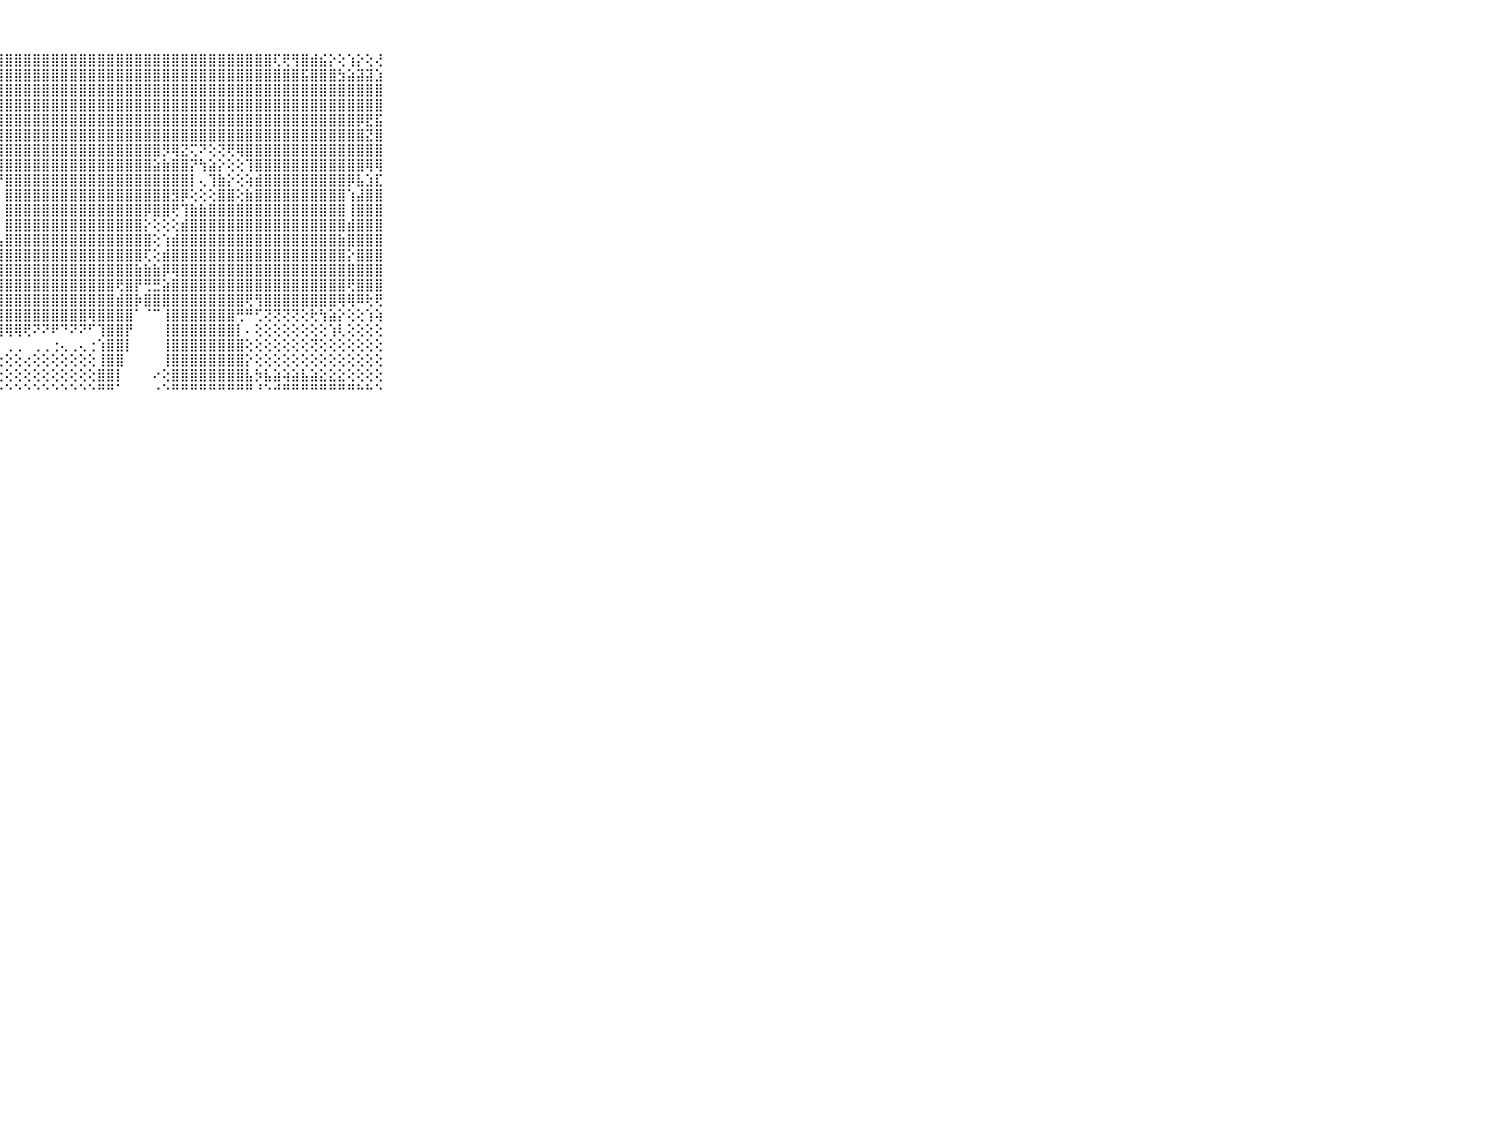

⠀⠀⠀⠀⠀⠀⠀⠀⠀⠀⠀⣿⣿⣿⣿⣿⣿⣿⣿⣿⣿⣿⣿⣿⣿⣿⣿⣿⣿⣿⣿⣿⣿⣿⣿⣿⣿⣿⣿⣿⣿⣿⣿⣿⣿⣿⣿⣿⣿⣿⣿⣿⣿⣿⣿⣿⣿⢏⢟⢻⣿⣾⣮⡕⢕⢱⡕⢕⢜⠀⠀⠀⠀⠀⠀⠀⠀⠀⠀⠀⠀
⠀⠀⠀⠀⠀⠀⠀⠀⠀⠀⠀⣿⣿⣿⣿⣿⣿⣿⣿⣿⣿⣿⣿⣿⣿⣿⣿⣿⣿⣿⣿⣿⣿⣿⣿⣿⣿⣿⣿⣿⣿⣿⣿⣿⣿⣿⣿⣿⣿⣿⣿⣿⣿⣿⣿⣿⣿⣿⣿⣿⣯⣿⣿⣿⣳⣵⣽⣽⣱⠀⠀⠀⠀⠀⠀⠀⠀⠀⠀⠀⠀
⠀⠀⠀⠀⠀⠀⠀⠀⠀⠀⠀⣿⣿⣿⣿⣿⣿⣿⣿⣿⣿⣿⣿⣿⣿⣿⣿⣿⣿⣿⣿⣿⣿⣿⣿⣿⣿⣿⣿⣿⣿⣿⣿⣿⣿⣿⣿⣿⣿⣿⣿⣿⣿⣿⣿⣿⣿⣿⣿⣿⣿⣿⣿⣿⣿⣿⣿⣿⣿⠀⠀⠀⠀⠀⠀⠀⠀⠀⠀⠀⠀
⠀⠀⠀⠀⠀⠀⠀⠀⠀⠀⠀⣿⣿⣿⣿⣿⣿⣿⣿⣿⣿⣿⣿⣿⣿⣿⣿⣿⣿⣿⣿⣿⣿⣿⣿⣿⣿⣿⣿⣿⣿⣿⣿⣿⣿⣿⣿⣿⣿⣿⣿⣿⣿⣿⣿⣿⣿⣿⣿⣿⣿⣿⣿⣿⣿⣿⣿⣿⣿⠀⠀⠀⠀⠀⠀⠀⠀⠀⠀⠀⠀
⠀⠀⠀⠀⠀⠀⠀⠀⠀⠀⠀⣿⣿⣿⢟⢟⢝⢝⢝⢝⢝⢟⢿⣿⣿⣿⣿⣿⣿⣿⣿⣿⣿⣿⣿⣿⣿⣿⣿⣿⣿⣿⣿⣿⣿⣿⣿⣿⣿⣿⣿⣿⣿⣿⣿⣿⣿⣿⣿⣿⣿⣿⣿⣿⣿⣿⡿⣟⣯⠀⠀⠀⠀⠀⠀⠀⠀⠀⠀⠀⠀
⠀⠀⠀⠀⠀⠀⠀⠀⠀⠀⠀⢟⢝⢕⣅⣁⣁⣁⣈⢙⠑⠣⢕⡜⢝⢿⣿⣿⣿⣿⣿⣿⣿⣿⣿⣿⣿⣿⣿⣿⣿⣿⣿⣿⣿⣿⣿⣿⣿⣿⣿⣿⣿⣿⣿⣿⣿⣿⣿⣿⣿⣿⣿⣿⣿⣿⣿⣝⣿⠀⠀⠀⠀⠀⠀⠀⠀⠀⠀⠀⠀
⠀⠀⠀⠀⠀⠀⠀⠀⠀⠀⠀⢕⢕⢕⢕⢕⢅⢕⢜⢝⠙⢅⢕⢝⢷⡕⢻⣿⣿⣿⣿⣿⣿⣿⣿⣿⣿⣿⣿⣿⣿⣿⣿⣿⣿⡻⢿⣝⢍⠝⢕⢝⢟⢿⣿⣿⣿⣿⣿⣿⣿⣿⣿⣿⣿⣿⣿⣿⣿⠀⠀⠀⠀⠀⠀⠀⠀⠀⠀⠀⠀
⠀⠀⠀⠀⠀⠀⠀⠀⠀⠀⠀⣕⣕⣕⢕⢕⢕⢕⢕⢕⢕⢕⢕⢕⢕⢹⣇⢹⣿⣿⣿⣿⣿⣿⣿⣿⣿⣿⣿⣿⣿⣿⣿⣿⣵⣷⣿⣿⡝⢳⣵⡕⢕⢕⢹⣿⣿⣿⣿⣿⣿⣿⣿⣿⣿⣿⣿⢿⢿⠀⠀⠀⠀⠀⠀⠀⠀⠀⠀⠀⠀
⠀⠀⠀⠀⠀⠀⠀⠀⠀⠀⠀⣿⣿⣿⣿⣿⣿⣷⣷⣧⣵⣵⣕⣕⣕⡕⣿⡞⣿⣿⣿⣿⣿⣿⣿⣿⣿⣿⣿⣿⣿⣿⣿⣿⣿⣿⣿⣿⡇⢄⢹⣷⡕⢕⢵⣾⣿⣿⣿⣿⣿⣿⣿⣿⣿⡿⣧⣱⣏⠀⠀⠀⠀⠀⠀⠀⠀⠀⠀⠀⠀
⠀⠀⠀⠀⠀⠀⠀⠀⠀⠀⠀⣿⣿⣿⣿⣿⣿⣿⣿⣿⣿⣿⣿⣿⣿⣿⣿⡇⣿⣿⣿⣿⣿⣿⣿⣿⣿⣿⣿⣿⣿⣿⣿⣿⣿⣿⣻⡿⢕⢕⢕⣿⣿⢕⣷⣿⣿⣿⣿⣿⣿⣿⣿⣿⣿⢱⣼⣿⣿⠀⠀⠀⠀⠀⠀⠀⠀⠀⠀⠀⠀
⠀⠀⠀⠀⠀⠀⠀⠀⠀⠀⠀⣿⣿⣿⣿⣿⣿⣿⣿⣿⣿⣿⣿⣿⣿⣿⣿⡇⣿⣿⣿⣿⣿⣿⣿⣿⣿⣿⣿⣿⣿⣿⣿⡿⣿⣿⢟⢹⣷⣷⣿⣿⣿⣿⣿⣿⣿⣿⣿⣿⣿⣿⣿⣿⣿⢸⣿⣿⣿⠀⠀⠀⠀⠀⠀⠀⠀⠀⠀⠀⠀
⠀⠀⠀⠀⠀⠀⠀⠀⠀⠀⠀⣿⣿⣿⣿⣿⣿⣿⣿⣿⣿⣿⣿⣿⣿⣿⣿⡇⣿⣿⣿⣿⣿⣿⣿⣿⣿⣿⣿⣿⣿⣿⣿⡕⢕⢕⢕⣾⣿⣿⣿⣿⣿⣿⣿⣿⣿⣿⣿⣿⣿⣿⣿⣿⣿⣾⣿⣿⣿⠀⠀⠀⠀⠀⠀⠀⠀⠀⠀⠀⠀
⠀⠀⠀⠀⠀⠀⠀⠀⠀⠀⠀⣿⣿⣿⣿⣿⣿⣿⣿⣿⣿⣿⣿⣿⣿⣿⣿⢣⣿⣿⣿⣿⣿⣿⣿⣿⣿⣿⣿⣿⣿⣿⣿⣿⢕⢱⣾⣿⣿⣿⣿⣿⣿⣿⣿⣿⣿⣿⣿⣿⣿⣿⣿⣿⣷⣿⣿⣿⣿⠀⠀⠀⠀⠀⠀⠀⠀⠀⠀⠀⠀
⠀⠀⠀⠀⠀⠀⠀⠀⠀⠀⠀⣿⣿⣿⣿⣿⣿⣿⣿⣿⣿⣿⣿⣿⣿⣿⡯⢸⣿⣿⣿⣿⣿⣿⣿⣿⣿⣿⣿⣿⣿⣿⣿⢏⢕⣾⣿⣿⣿⣿⣿⣿⣿⣿⣿⣿⣿⣿⣿⣿⣿⣿⣿⣿⣿⡕⣿⣿⣿⠀⠀⠀⠀⠀⠀⠀⠀⠀⠀⠀⠀
⠀⠀⠀⠀⠀⠀⠀⠀⠀⠀⠀⣿⣿⣿⣿⣿⣿⣿⣿⣿⣿⣿⣿⣿⣿⣿⡗⢸⣿⣿⣿⣿⣿⣿⣿⣿⣿⣿⣿⣿⣿⣿⣷⣷⣷⡿⢿⣿⣿⣿⣿⣿⣿⣿⣿⣿⣿⣿⣿⣿⣿⣿⣿⣿⣿⣿⣿⣿⣿⠀⠀⠀⠀⠀⠀⠀⠀⠀⠀⠀⠀
⠀⠀⠀⠀⠀⠀⠀⠀⠀⠀⠀⣿⣿⣿⣿⣿⣿⣿⣿⣿⣿⣿⣿⣿⣿⣿⡇⢸⣿⣿⣿⣿⣿⣿⣿⣿⣿⣿⣿⣿⢟⣿⡟⢛⣛⣵⣿⣿⣿⣿⣿⣿⣿⣿⣿⣿⣿⣿⣿⣿⣿⣿⣿⣿⣿⢟⣿⣿⣿⠀⠀⠀⠀⠀⠀⠀⠀⠀⠀⠀⠀
⠀⠀⠀⠀⠀⠀⠀⠀⠀⠀⠀⣿⣿⣿⣿⣿⣿⣿⣿⣿⣿⣿⣿⣿⣿⣿⡏⢸⣿⣿⣿⣿⣿⣿⣿⣿⣿⣿⣿⣿⣾⣿⡷⣿⣿⣿⣿⣿⣿⣿⣿⣿⣿⣿⢟⢻⣿⣿⣿⣿⣿⣿⣿⣿⢿⢿⠿⢗⢟⠀⠀⠀⠀⠀⠀⠀⠀⠀⠀⠀⠀
⠀⠀⠀⠀⠀⠀⠀⠀⠀⠀⠀⢟⢟⢟⢟⢟⢟⢟⢟⢟⢟⢻⢟⢟⢟⢟⢇⢸⣿⣿⣿⣿⣿⣿⣿⣿⣿⢿⣿⣿⣿⣿⠁⠈⠉⢸⣿⣿⣿⣿⣿⣿⣿⢛⠛⢋⢝⢝⢝⢝⢕⢗⢳⣵⡕⢕⢕⢱⢵⠀⠀⠀⠀⠀⠀⠀⠀⠀⠀⠀⠀
⠀⠀⠀⠀⠀⠀⠀⠀⠀⠀⠀⢜⢝⢹⣵⢵⢗⢇⢕⢗⣕⣕⣕⣕⣕⣱⣥⣼⢿⢿⢟⠝⠝⠟⠙⠝⠝⠋⢹⣿⣿⡟⠀⠀⠀⢸⣿⣿⣿⣿⣿⣿⣿⡇⠄⢕⢕⢕⢕⢕⢕⢕⢕⢱⢇⢕⢕⢕⢕⠀⠀⠀⠀⠀⠀⠀⠀⠀⠀⠀⠀
⠀⠀⠀⠀⠀⠀⠀⠀⠀⠀⠀⣷⢷⢷⠾⠿⠟⠟⠛⠛⢛⠙⠙⢉⢉⢁⢁⠀⢀⢀⠀⢀⢀⢐⢄⢀⢄⢐⢱⣿⣿⡇⠀⠀⠀⢸⣿⣿⣿⣿⣿⣿⣿⣿⢕⢕⢕⢕⢕⢕⢕⢝⢕⢕⢕⢕⢕⢕⢕⠀⠀⠀⠀⠀⠀⠀⠀⠀⠀⠀⠀
⠀⠀⠀⠀⠀⠀⠀⠀⠀⠀⠀⠀⢄⢄⢔⢕⢕⢕⢕⢕⢕⢕⢕⢕⢕⢕⢕⢔⢕⢕⢔⢕⢕⢕⢕⢕⢕⢕⢸⣿⣿⠀⠀⠀⠀⢸⣿⣿⣿⣿⣿⣿⣿⣿⡕⢕⢕⢕⢕⢕⢕⢕⢕⢕⢕⢕⢕⢕⢕⠀⠀⠀⠀⠀⠀⠀⠀⠀⠀⠀⠀
⠀⠀⠀⠀⠀⠀⠀⠀⠀⠀⠀⢕⢕⢕⢕⢕⢕⢕⢕⢕⢕⢕⢕⢕⢕⢕⢕⢕⢕⢕⢕⢕⢕⢕⢕⢕⢕⢕⣿⣿⡇⠀⠀⠀⠔⢕⣿⣿⣿⣿⣿⣿⣿⣿⣧⡳⣧⣵⢵⣵⣧⣵⣕⣕⣕⢕⢕⢕⢕⠀⠀⠀⠀⠀⠀⠀⠀⠀⠀⠀⠀
⠀⠀⠀⠀⠀⠀⠀⠀⠀⠀⠀⠑⠑⠑⠑⠑⠑⠑⠑⠑⠑⠑⠑⠑⠑⠑⠑⠑⠑⠑⠑⠑⠑⠑⠑⠑⠑⠑⠛⠛⠁⠀⠀⠀⠐⠑⠛⠛⠛⠛⠛⠛⠛⠛⠛⠘⠑⠚⠛⠛⠛⠛⠛⠛⠛⠛⠓⠓⠑⠀⠀⠀⠀⠀⠀⠀⠀⠀⠀⠀⠀